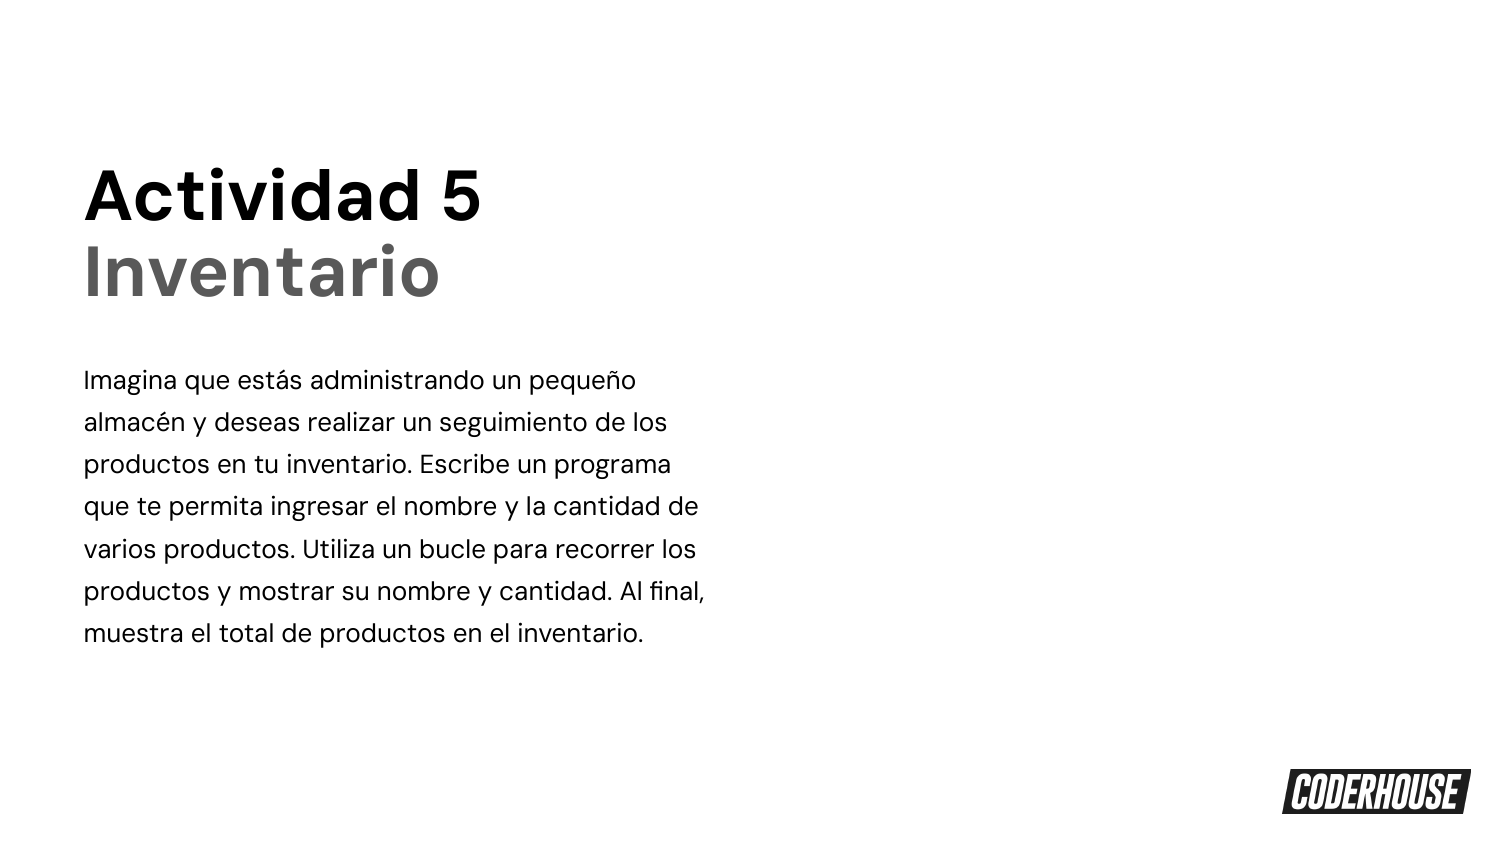

Actividad 5
Inventario
Imagina que estás administrando un pequeño almacén y deseas realizar un seguimiento de los productos en tu inventario. Escribe un programa que te permita ingresar el nombre y la cantidad de varios productos. Utiliza un bucle para recorrer los productos y mostrar su nombre y cantidad. Al final, muestra el total de productos en el inventario.